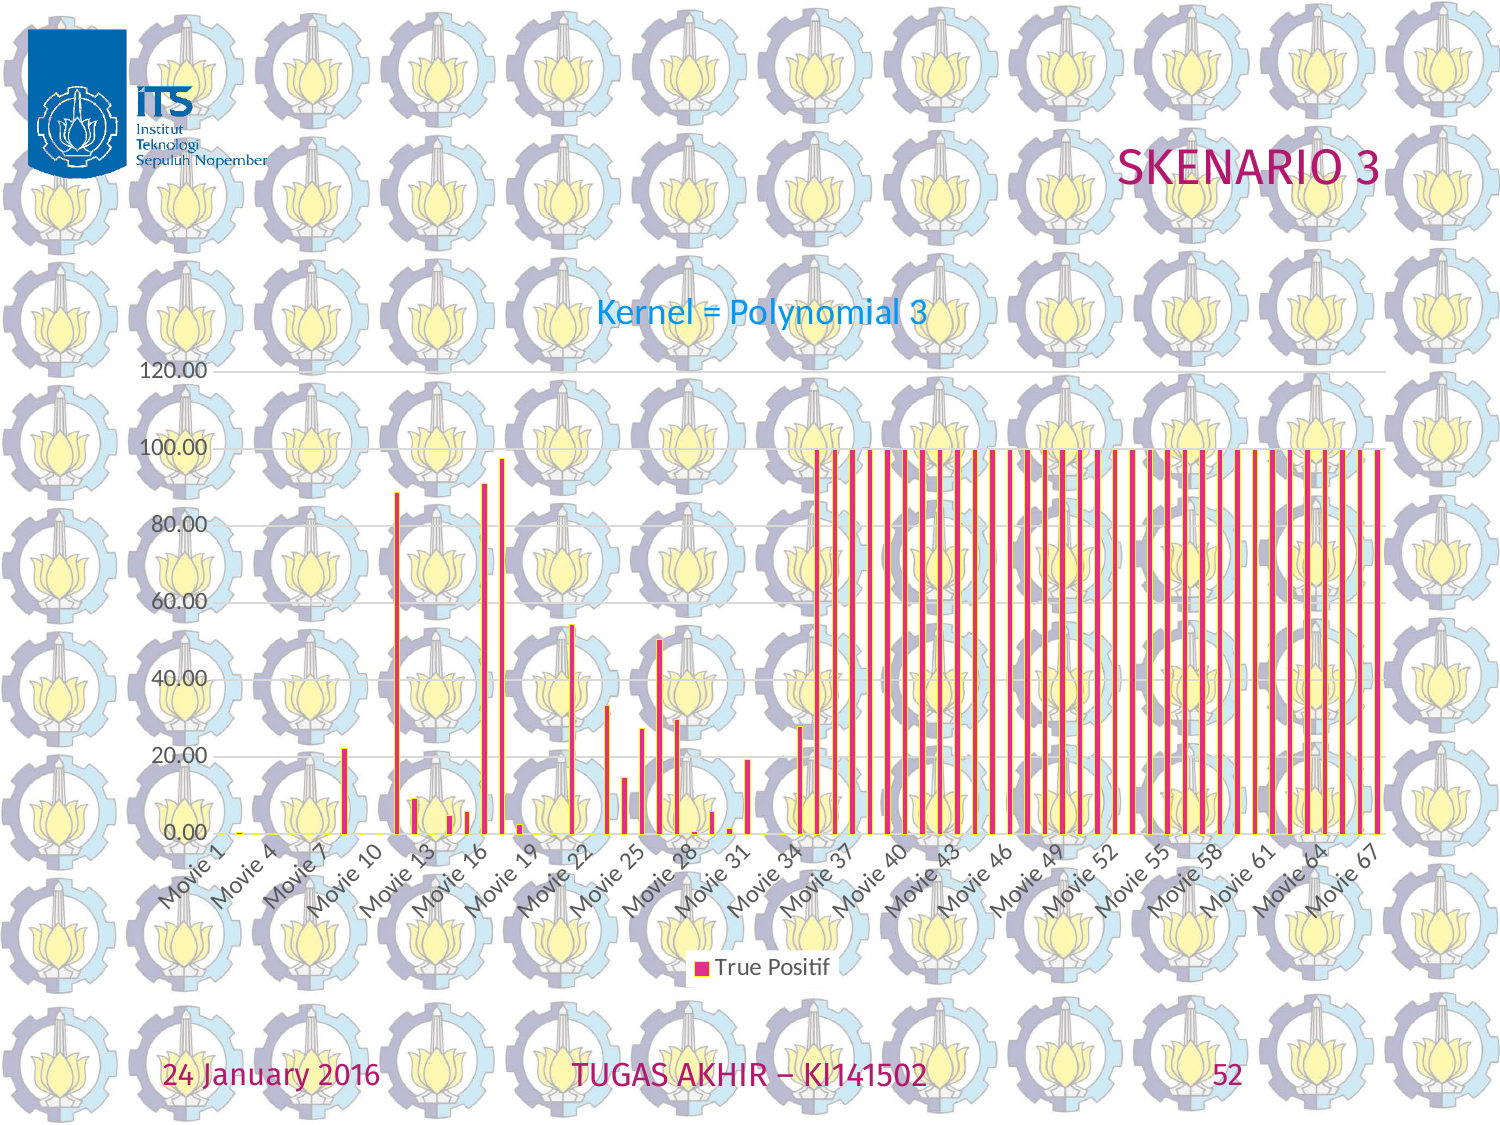

# SKENARIO 3

### Chart: Kernel = Polynomial 3

| Category | True Positif |
|---|---|
| Movie 1 | 0.0 |
| Movie 2 | 0.49019607843137253 |
| Movie 3 | 0.0 |
| Movie 4 | 0.0 |
| Movie 5 | 0.0 |
| Movie 6 | 0.0 |
| Movie 7 | 0.0 |
| Movie 8 | 22.22222222222222 |
| Movie 9 | 0.0 |
| Movie 10 | 0.0 |
| Movie 11 | 88.75739644970415 |
| Movie 12 | 9.313725490196079 |
| Movie 13 | 0.0 |
| Movie 14 | 4.901960784313726 |
| Movie 15 | 5.88235294117647 |
| Movie 16 | 91.17647058823529 |
| Movie 17 | 97.54901960784314 |
| Movie 18 | 2.450980392156863 |
| Movie 19 | 0.0 |
| Movie 20 | 0.0 |
| Movie 21 | 54.41176470588235 |
| Movie 22 | 0.0 |
| Movie 23 | 33.33333333333333 |
| Movie 24 | 14.705882352941178 |
| Movie 25 | 27.450980392156865 |
| Movie 26 | 50.617283950617285 |
| Movie 27 | 29.629629629629626 |
| Movie 28 | 0.591715976331361 |
| Movie 29 | 5.88235294117647 |
| Movie 30 | 1.4705882352941175 |
| Movie 31 | 19.444444444444446 |
| Movie 32 | 0.0 |
| Movie 33 | 0.0 |
| Movie 34 | 27.941176470588236 |
| Movie 35 | 100.0 |
| Movie 36 | 100.0 |
| Movie 37 | 100.0 |
| Movie 38 | 100.0 |
| Movie 39 | 100.0 |
| Movie 40 | 100.0 |
| Movie 41 | 100.0 |
| Movie 42 | 100.0 |
| Movie 43 | 100.0 |
| Movie 44 | 100.0 |
| Movie 45 | 100.0 |
| Movie 46 | 100.0 |
| Movie 47 | 100.0 |
| Movie 48 | 100.0 |
| Movie 49 | 100.0 |
| Movie 50 | 100.0 |
| Movie 51 | 100.0 |
| Movie 52 | 100.0 |
| Movie 53 | 100.0 |
| Movie 54 | 100.0 |
| Movie 55 | 100.0 |
| Movie 56 | 100.0 |
| Movie 57 | 100.0 |
| Movie 58 | 100.0 |
| Movie 59 | 100.0 |
| Movie 60 | 100.0 |
| Movie 61 | 100.0 |
| Movie 62 | 100.0 |
| Movie 63 | 100.0 |
| Movie 64 | 100.0 |
| Movie 65 | 100.0 |
| Movie 66 | 100.0 |
| Movie 67 | 100.0 |
24 January 2016
TUGAS AKHIR – KI141502
52